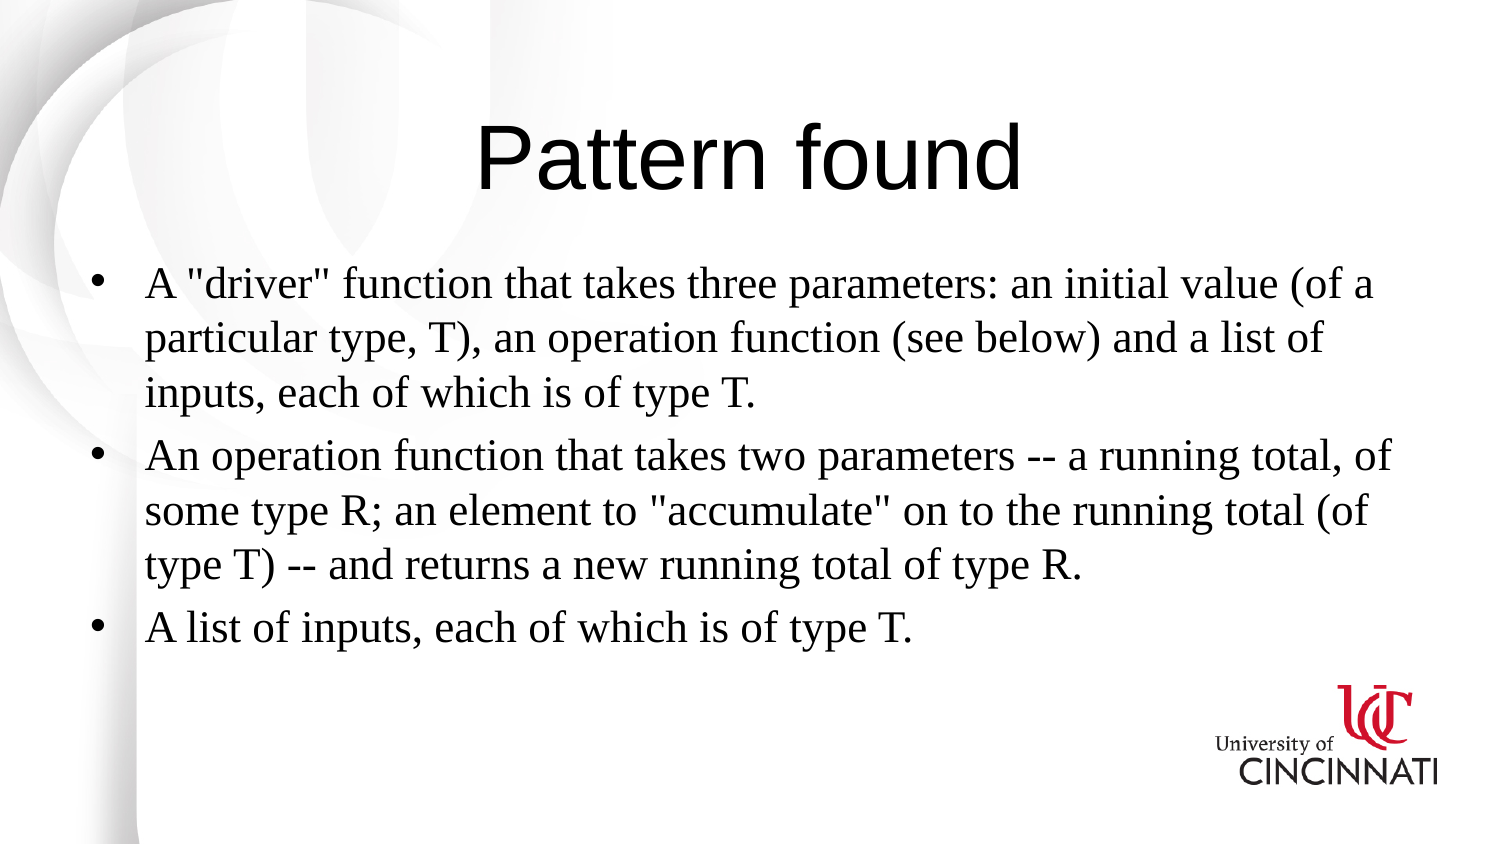

# Pattern found
A "driver" function that takes three parameters: an initial value (of a particular type, T), an operation function (see below) and a list of inputs, each of which is of type T.
An operation function that takes two parameters -- a running total, of some type R; an element to "accumulate" on to the running total (of type T) -- and returns a new running total of type R.
A list of inputs, each of which is of type T.